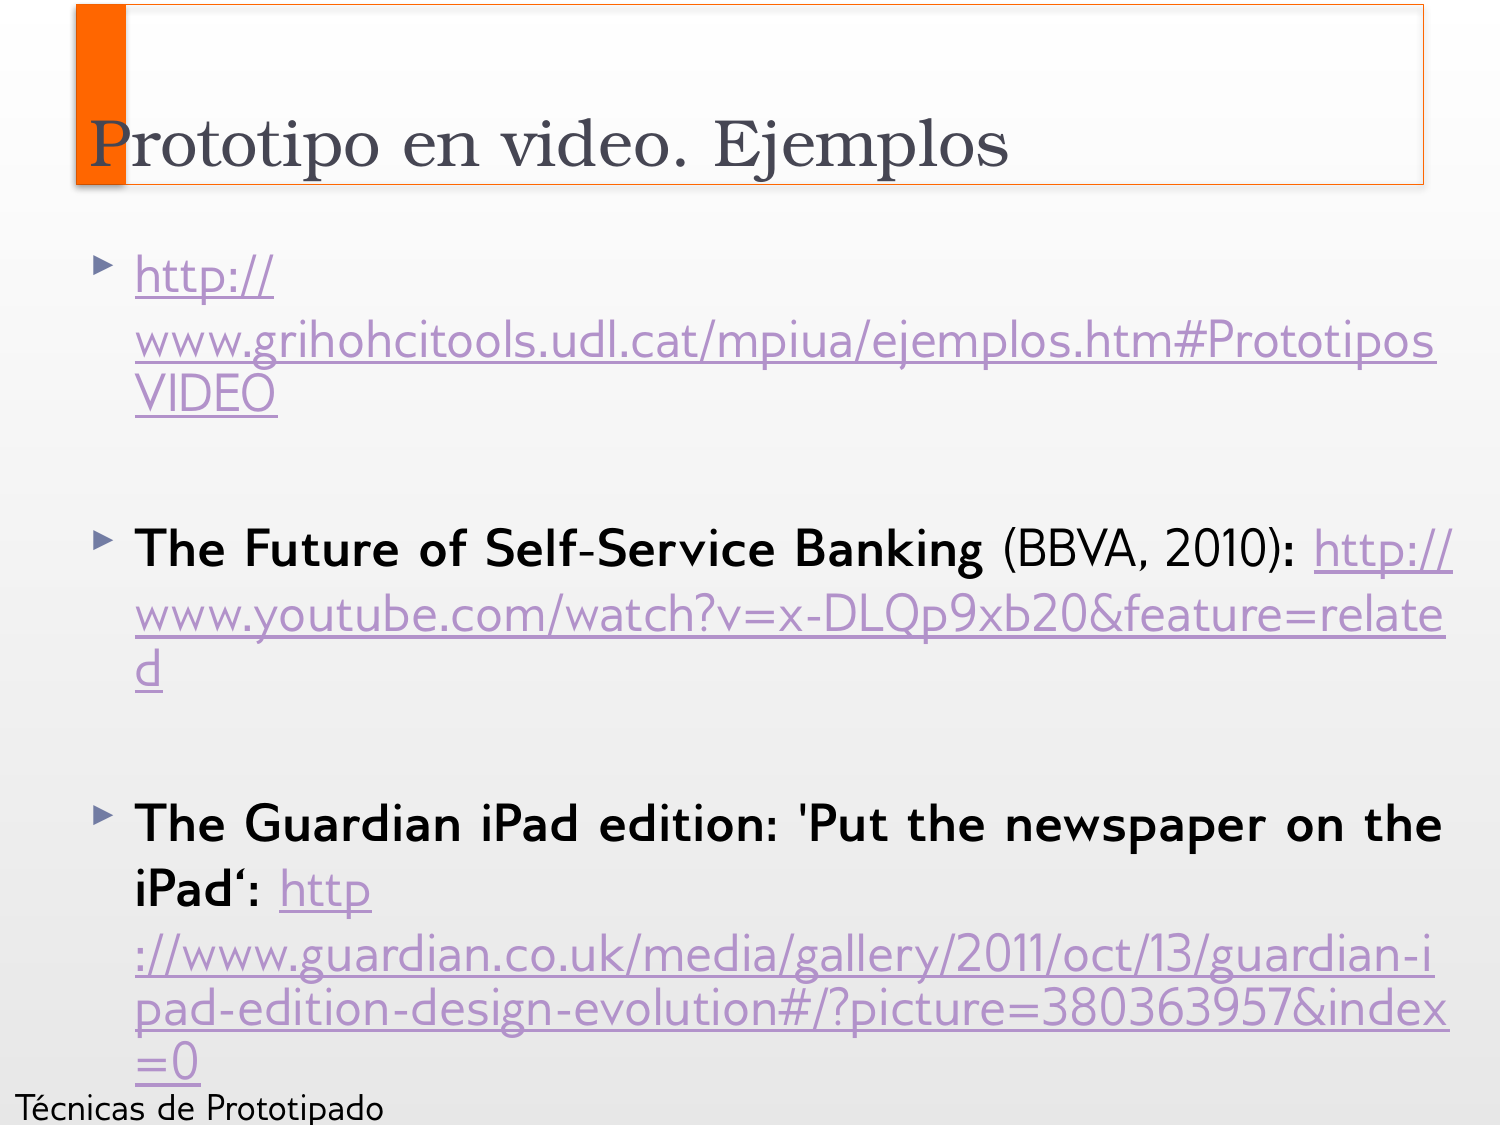

# Prototipo en video. Ejemplos
http://www.grihohcitools.udl.cat/mpiua/ejemplos.htm#PrototiposVIDEO

The Future of Self-Service Banking (BBVA, 2010): http://www.youtube.com/watch?v=x-DLQp9xb20&feature=related

The Guardian iPad edition: 'Put the newspaper on the iPad‘: http://www.guardian.co.uk/media/gallery/2011/oct/13/guardian-ipad-edition-design-evolution#/?picture=380363957&index=0

Técnicas de Prototipado